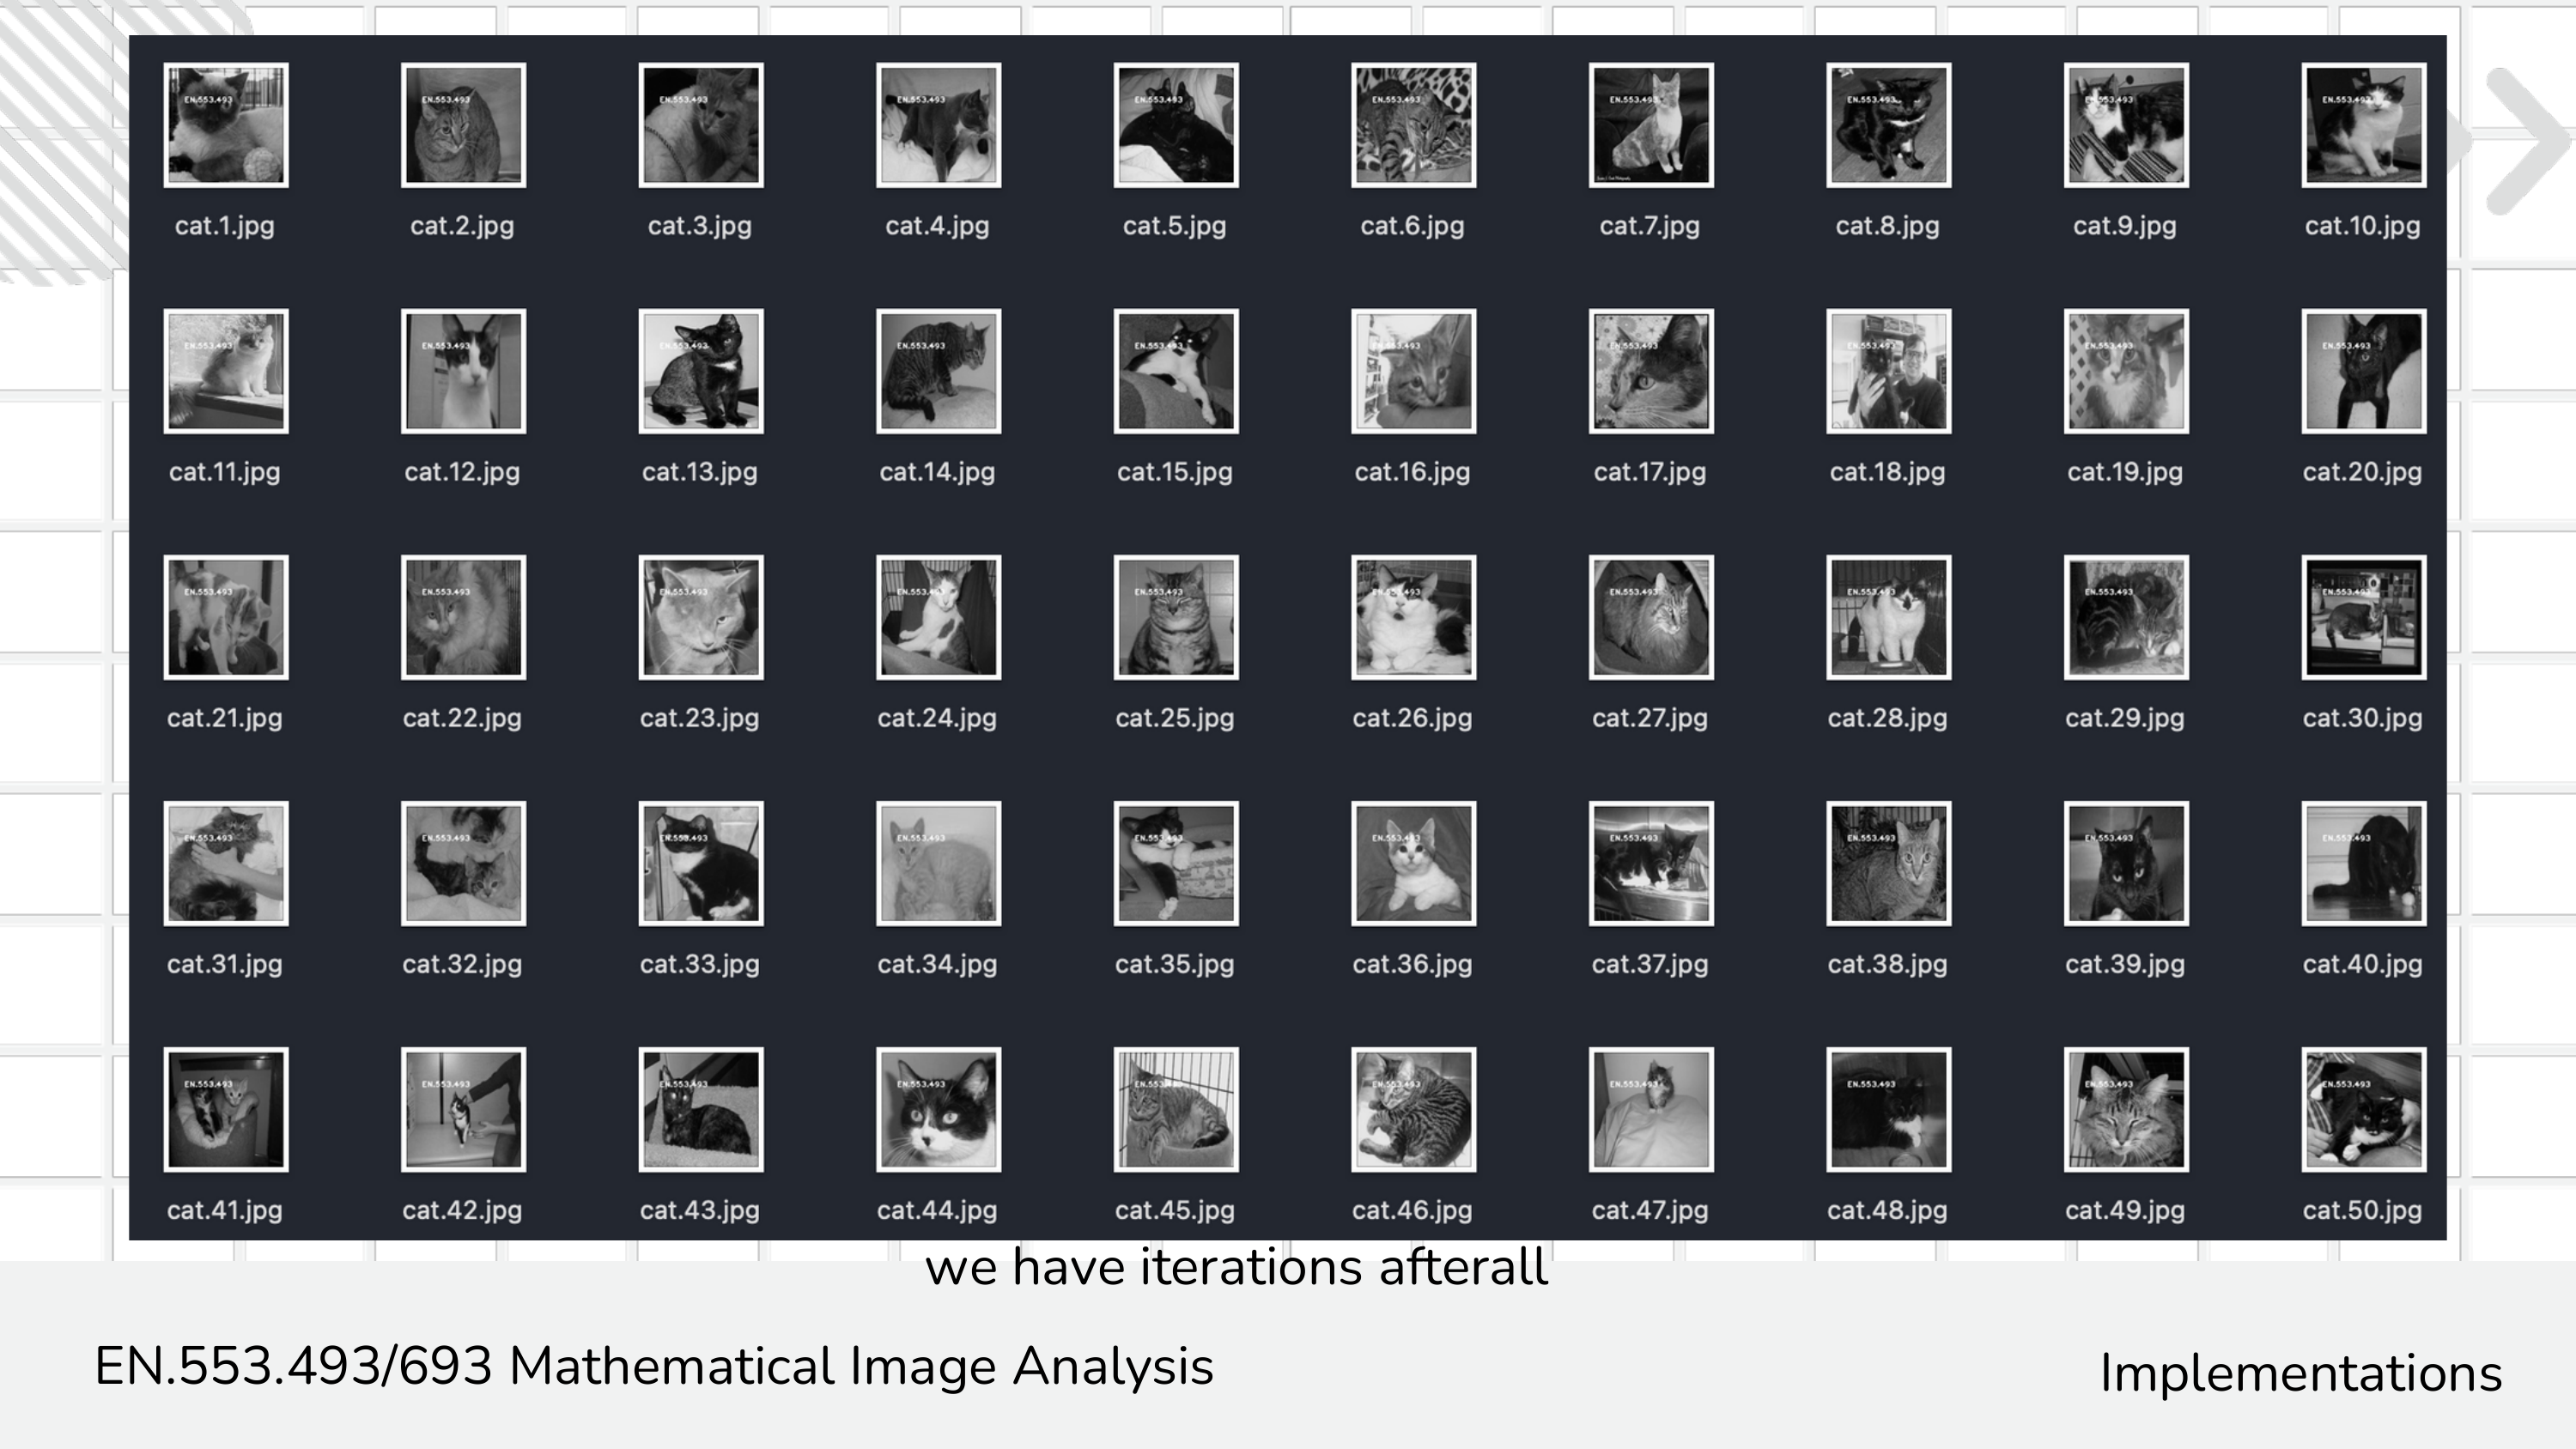

ADD WATERMARK
we have iterations afterall

EN.553.493/693 Mathematical Image Analysis
Implementations